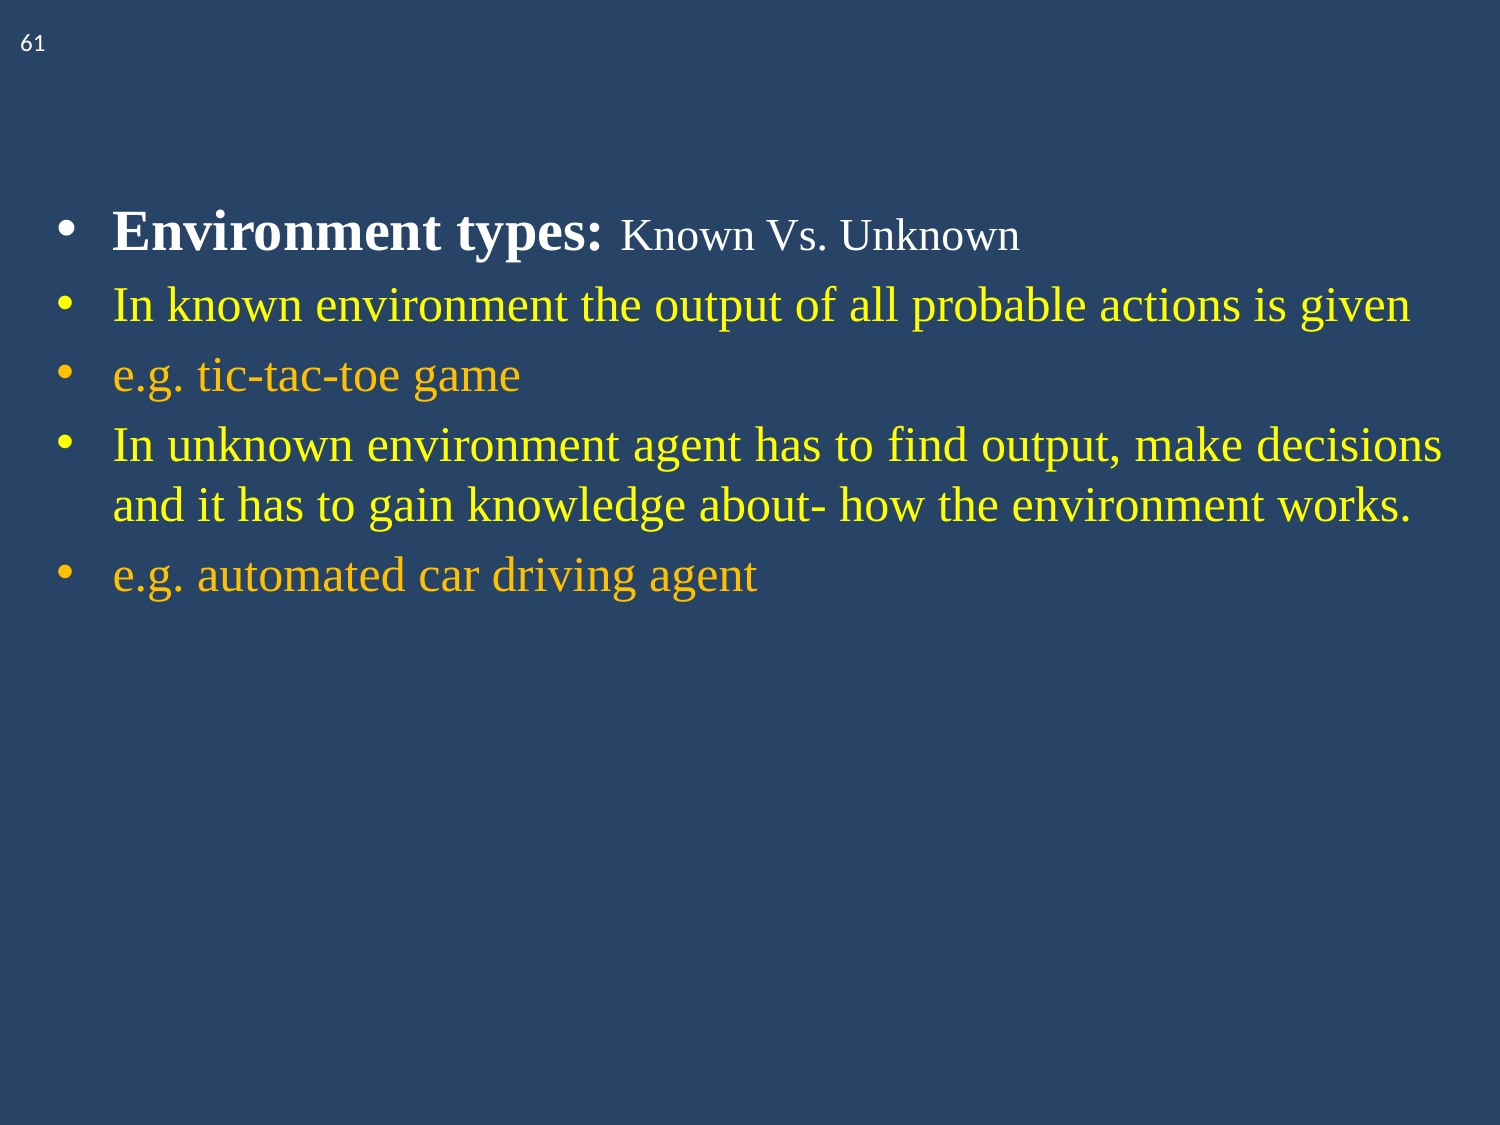

61
Environment types: Known Vs. Unknown
In known environment the output of all probable actions is given
e.g. tic-tac-toe game
In unknown environment agent has to find output, make decisions and it has to gain knowledge about- how the environment works.
e.g. automated car driving agent